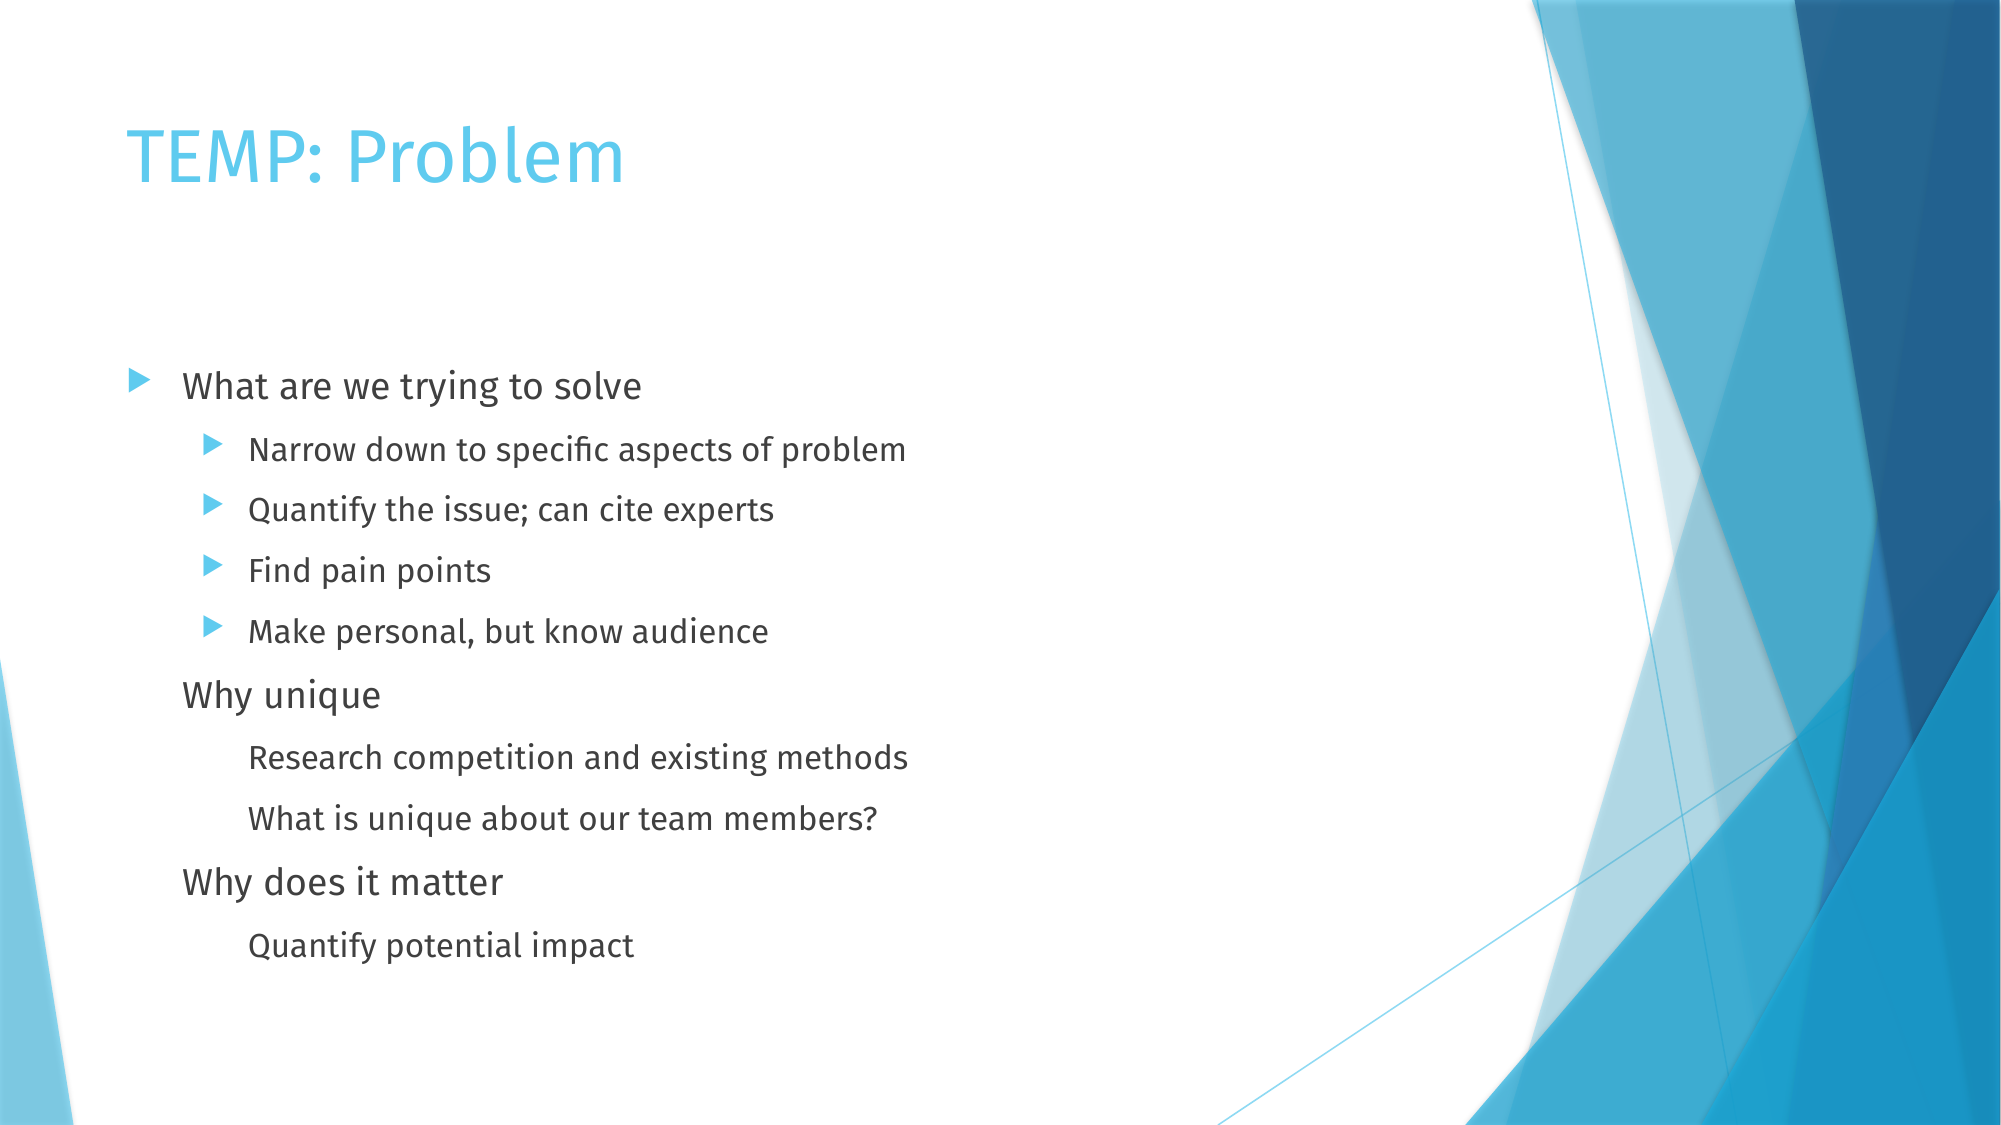

# TEMP: Problem
What are we trying to solve
Narrow down to specific aspects of problem
Quantify the issue; can cite experts
Find pain points
Make personal, but know audience
Why unique
Research competition and existing methods
What is unique about our team members?
Why does it matter
Quantify potential impact